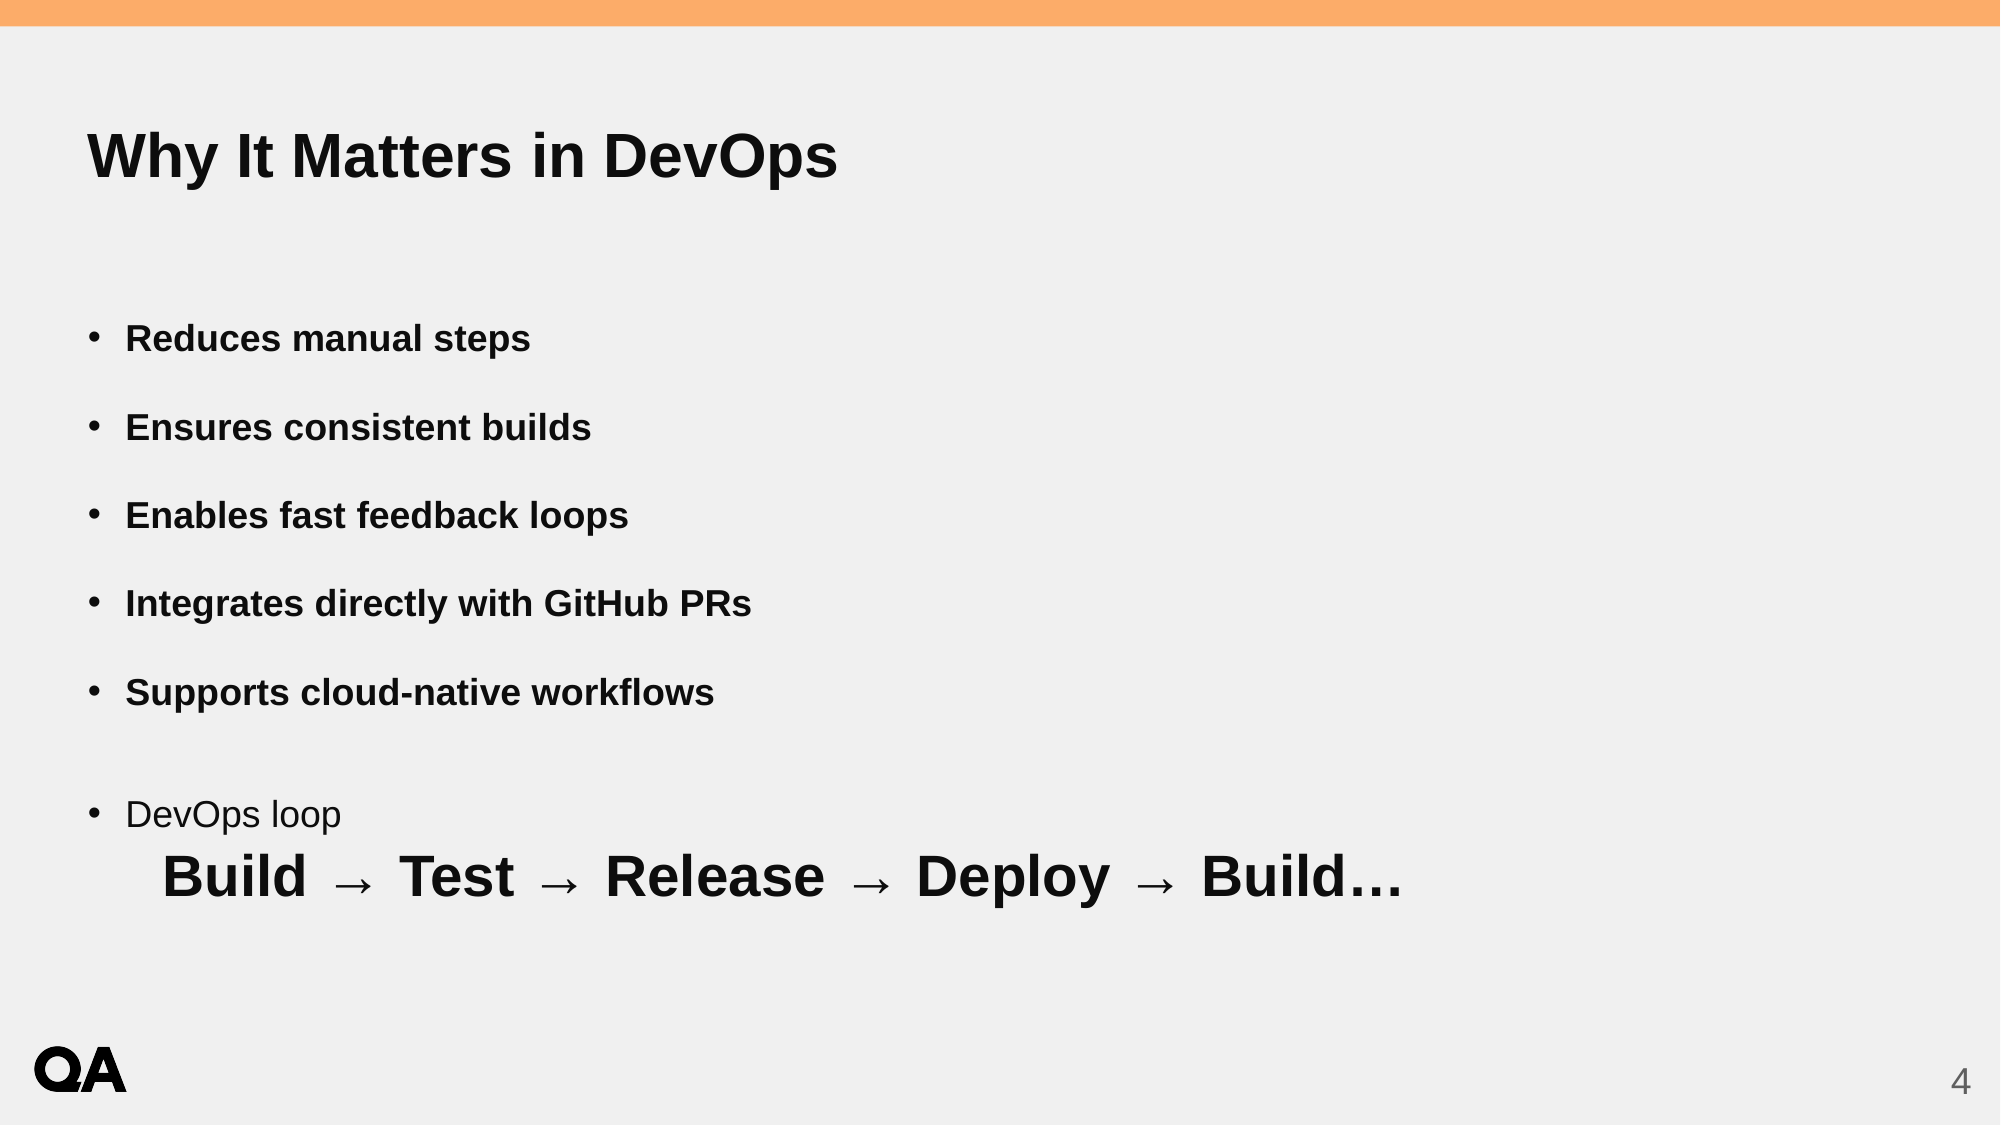

# Why It Matters in DevOps
Reduces manual steps
Ensures consistent builds
Enables fast feedback loops
Integrates directly with GitHub PRs
Supports cloud‑native workflows

DevOps loop
Build → Test → Release → Deploy → Build…
4